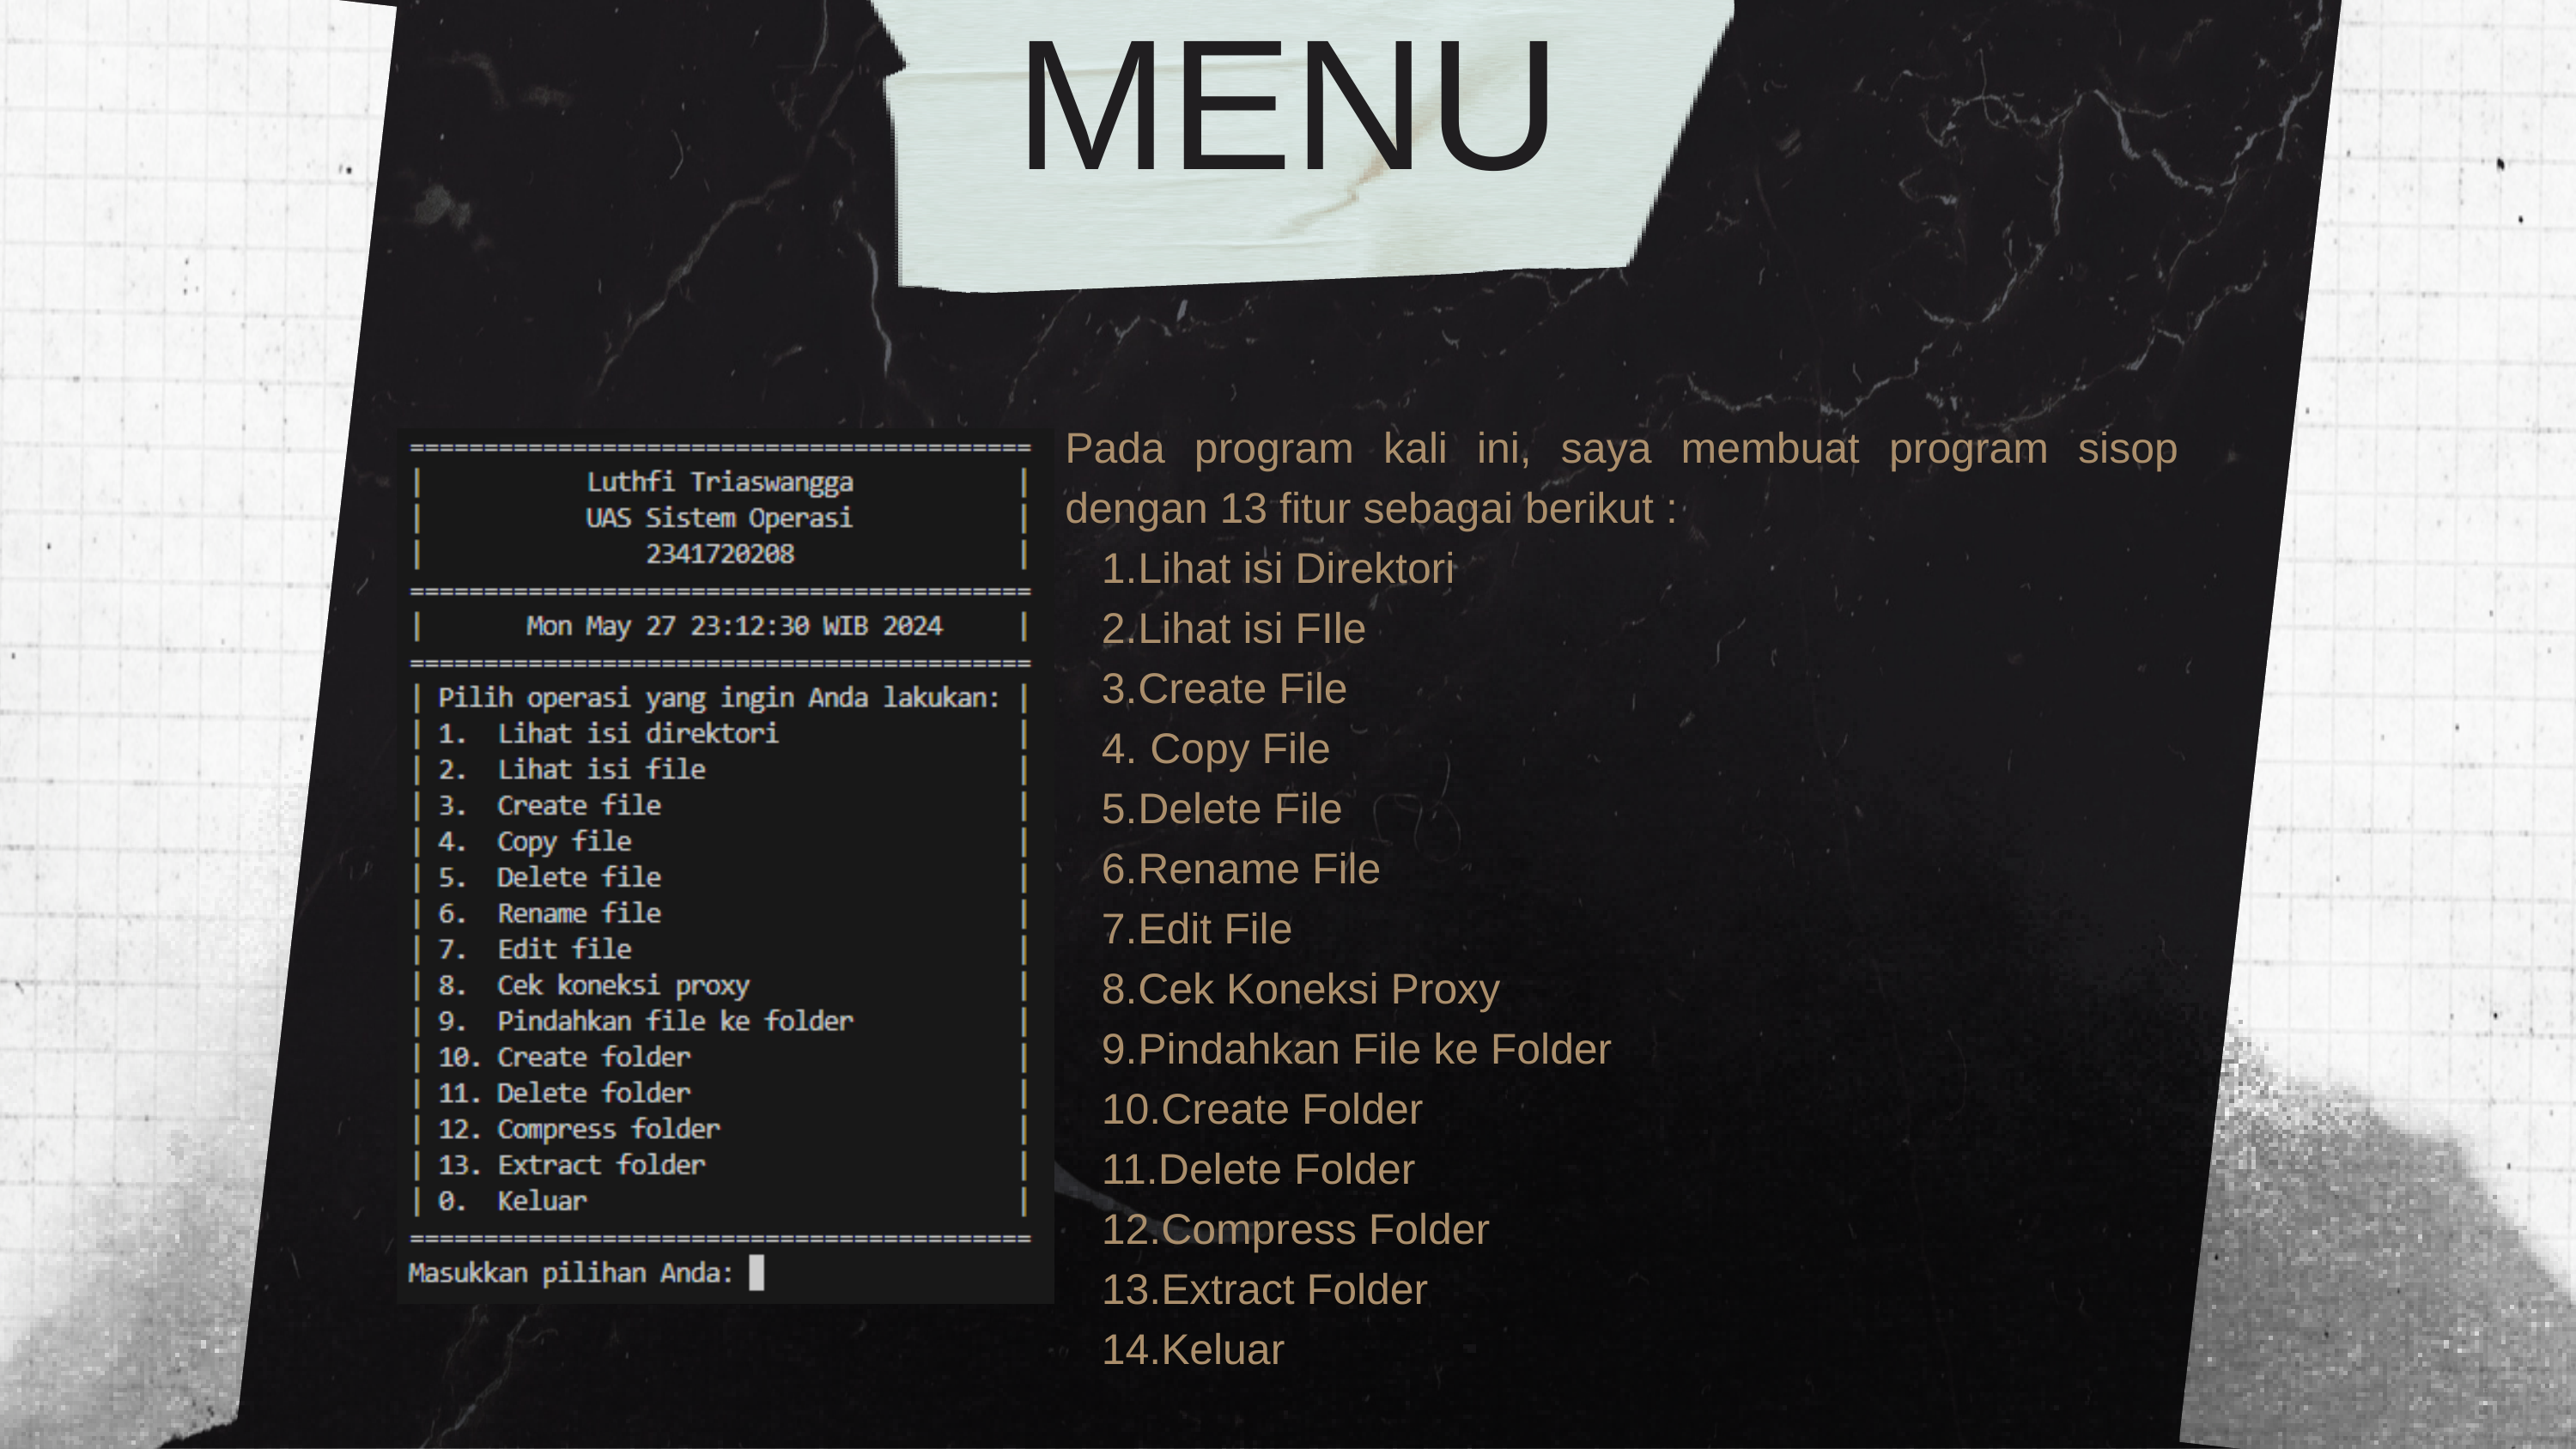

MENU

Pada program kali ini, saya membuat program sisop dengan 13 fitur sebagai berikut :
Lihat isi Direktori
Lihat isi FIle
Create File
 Copy File
Delete File
Rename File
Edit File
Cek Koneksi Proxy
Pindahkan File ke Folder
Create Folder
Delete Folder
Compress Folder
Extract Folder
Keluar